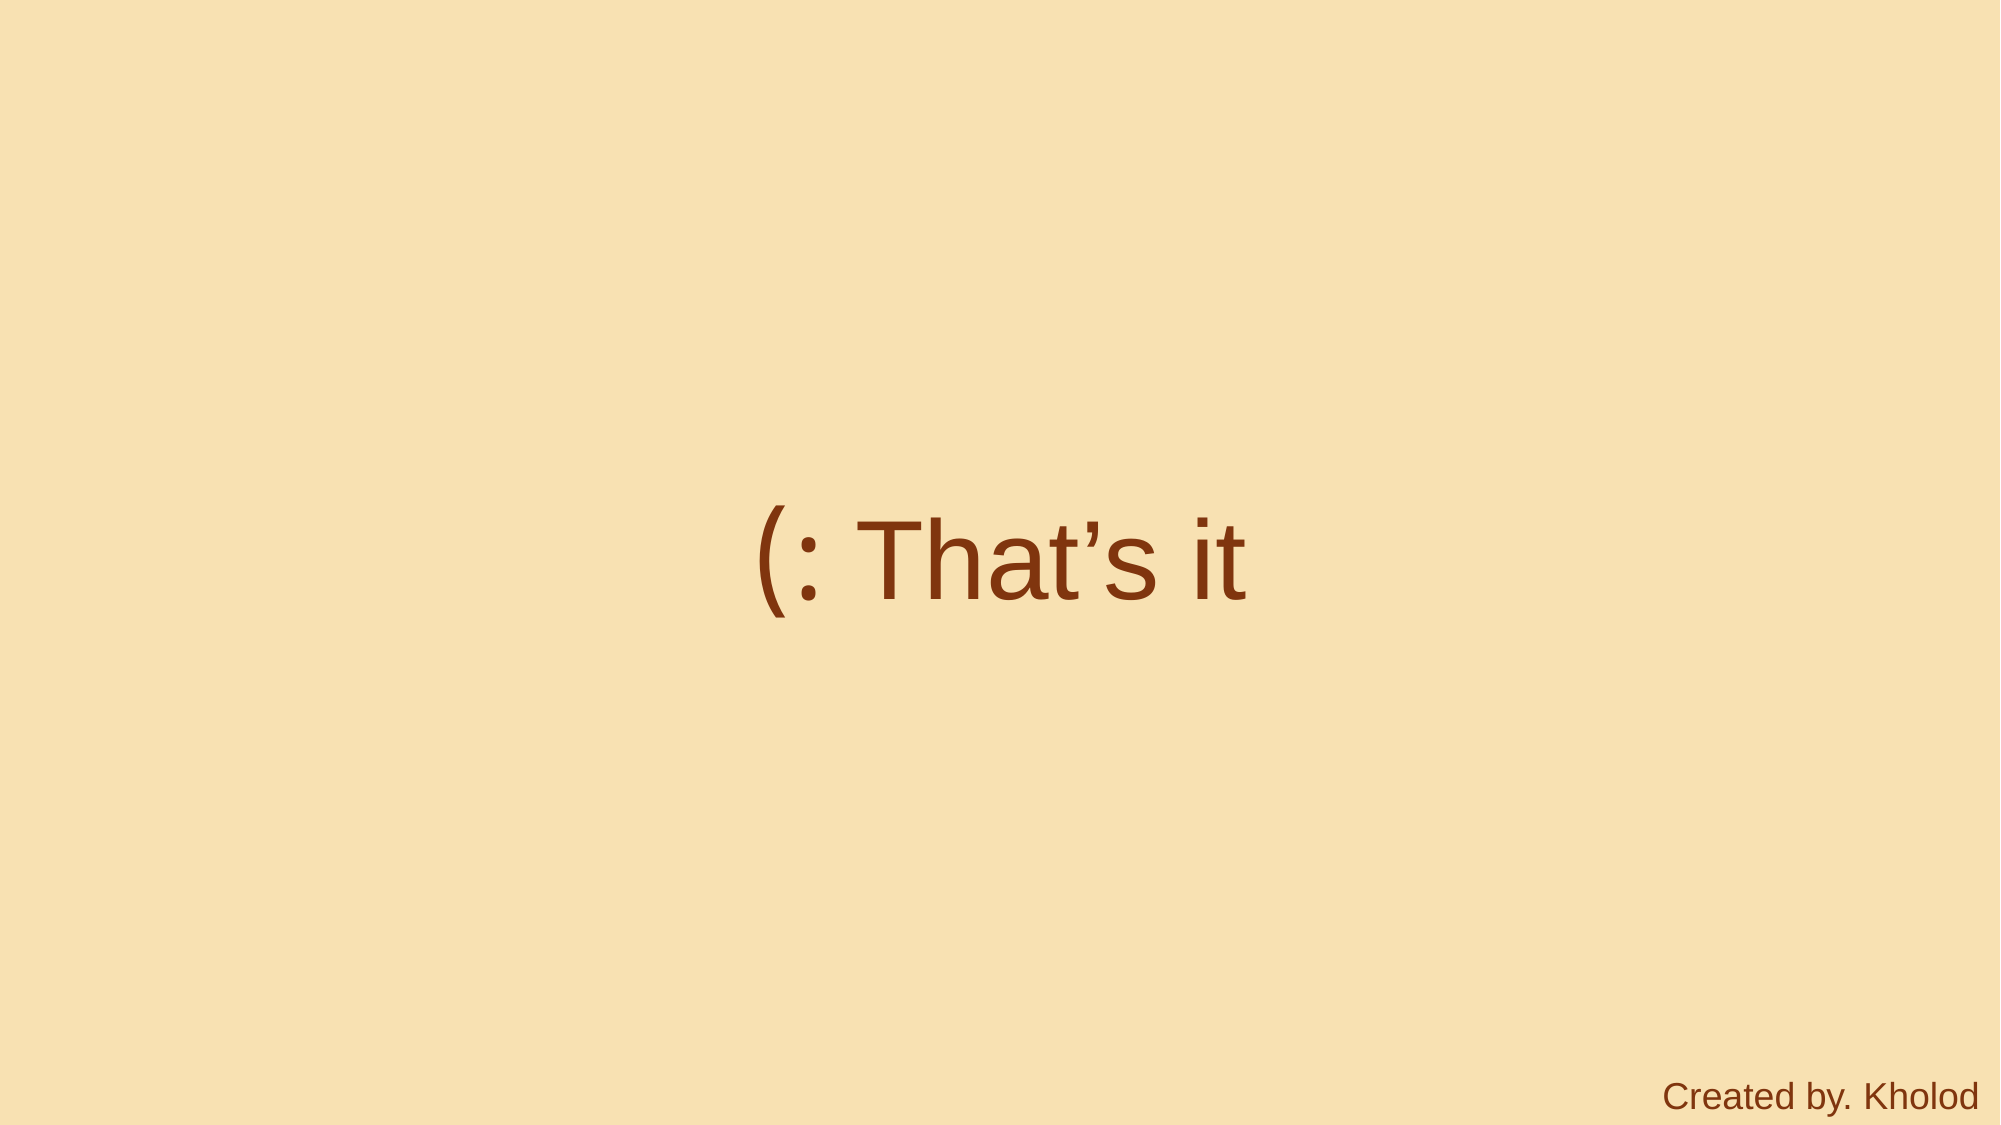

# That’s it :)
Created by. Kholod